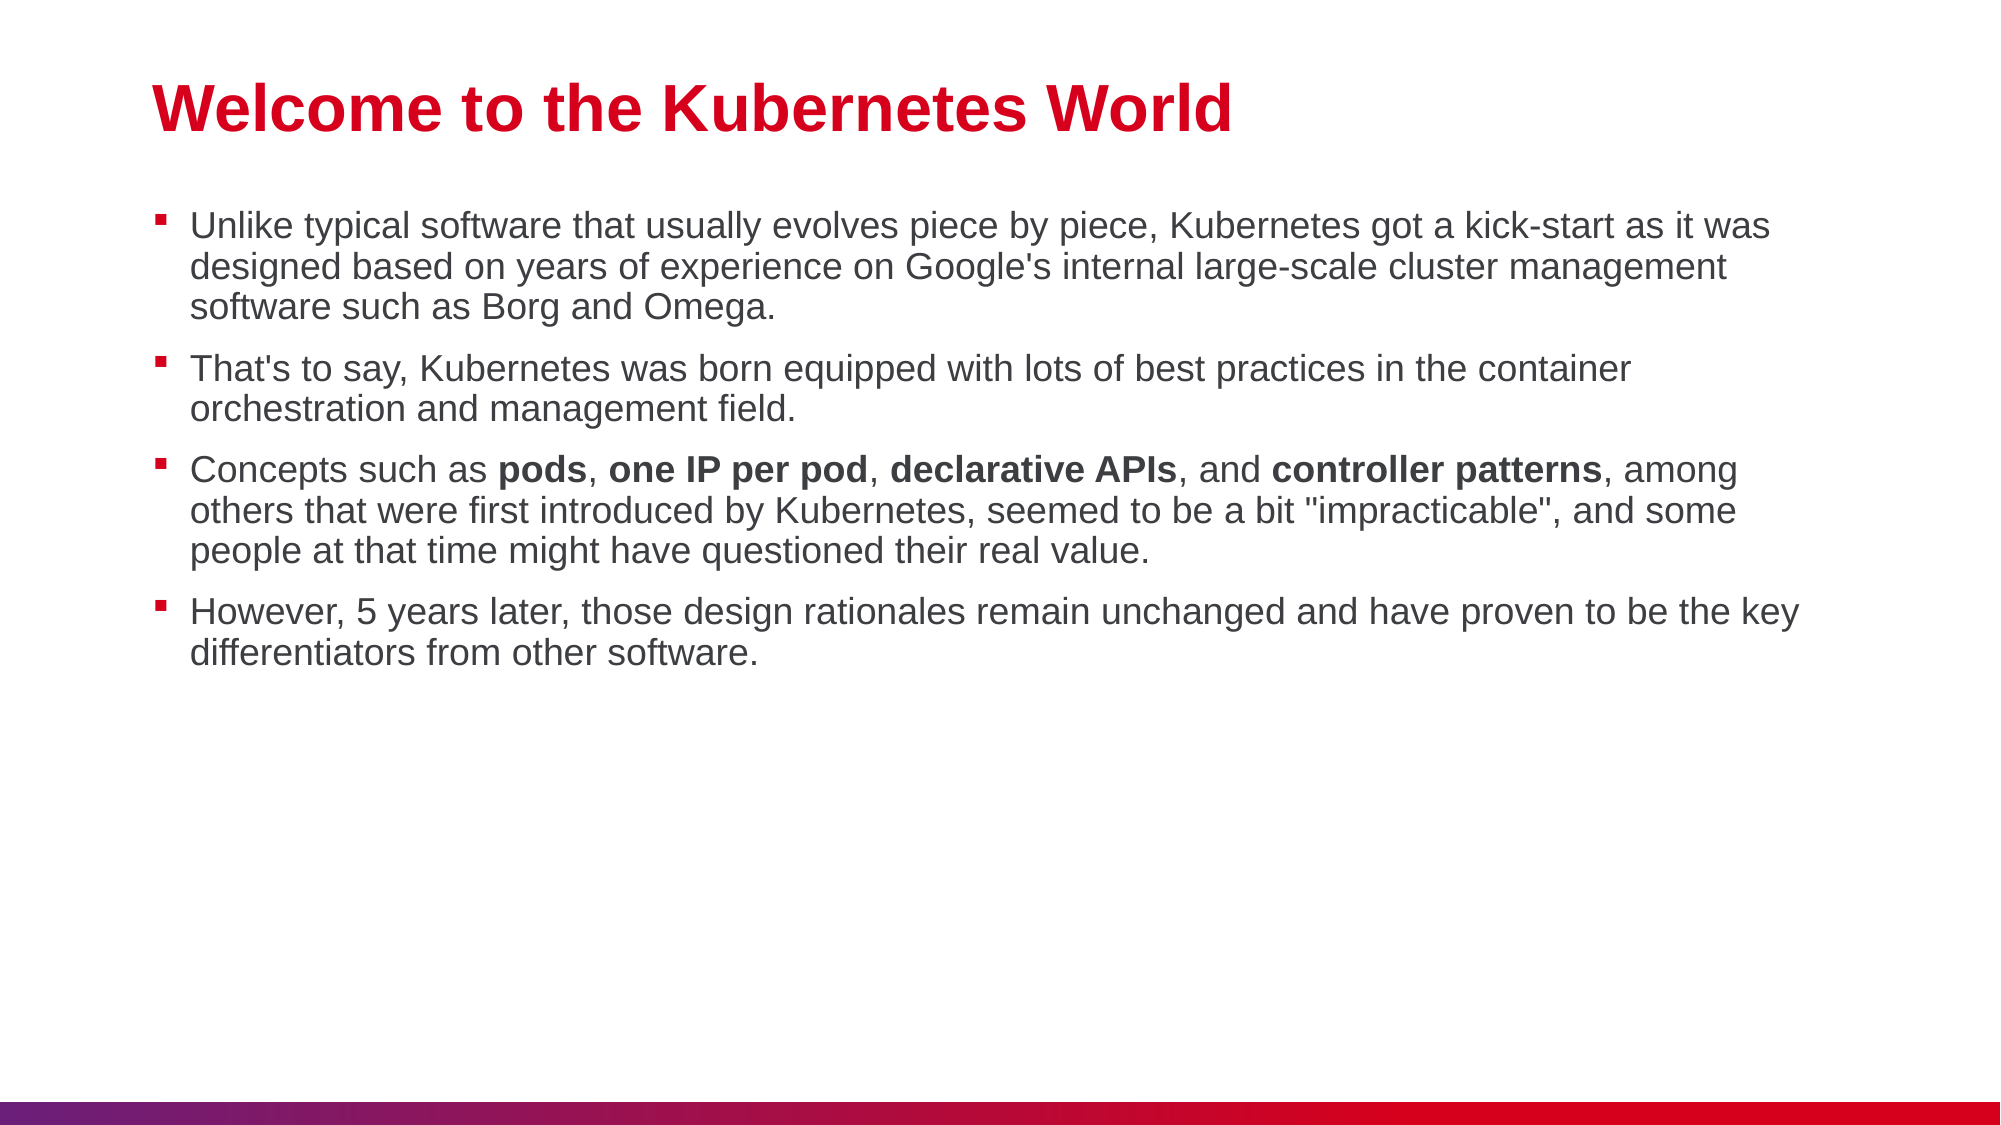

# Welcome to the Kubernetes World
Unlike typical software that usually evolves piece by piece, Kubernetes got a kick-start as it was designed based on years of experience on Google's internal large-scale cluster management software such as Borg and Omega.
That's to say, Kubernetes was born equipped with lots of best practices in the container orchestration and management field.
Concepts such as pods, one IP per pod, declarative APIs, and controller patterns, among others that were first introduced by Kubernetes, seemed to be a bit "impracticable", and some people at that time might have questioned their real value.
However, 5 years later, those design rationales remain unchanged and have proven to be the key differentiators from other software.